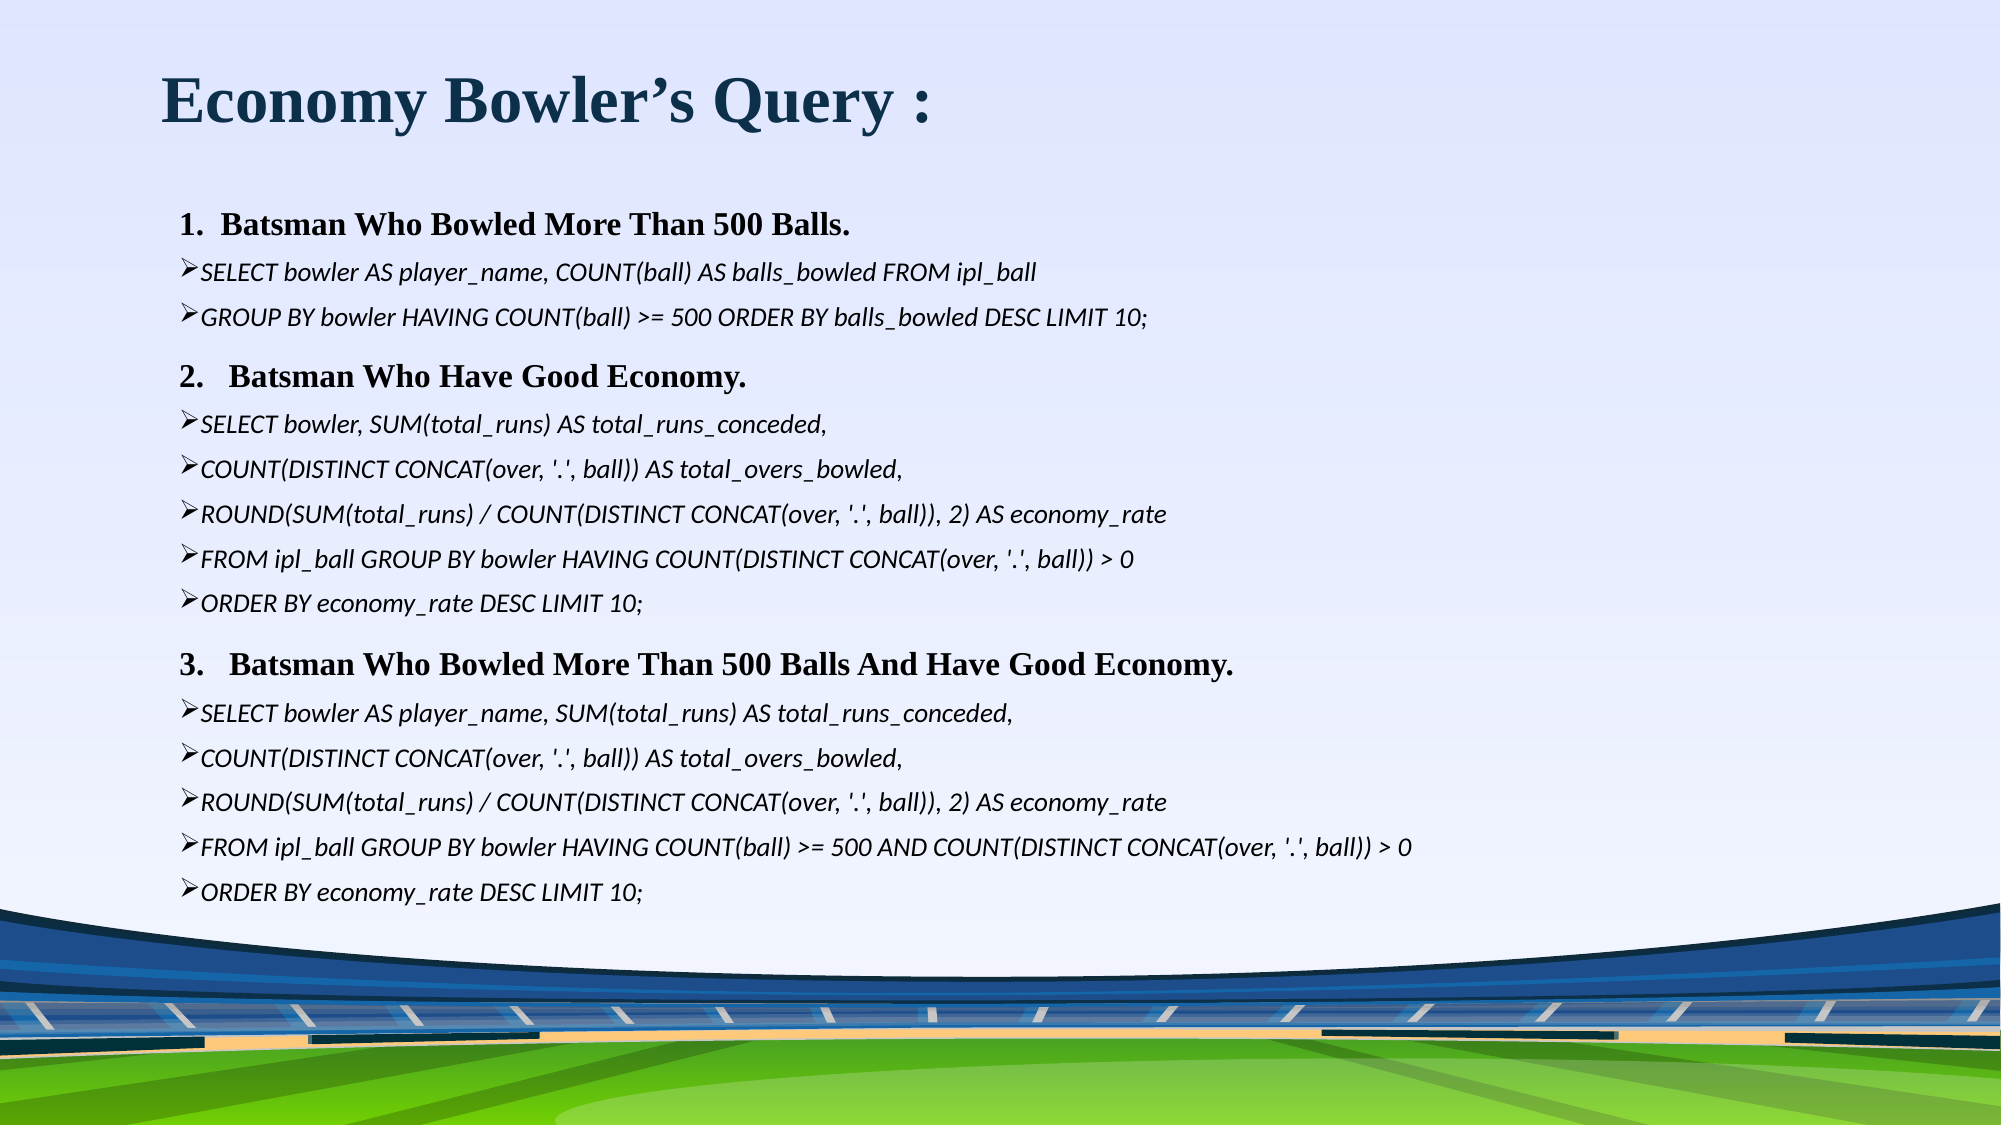

# Economy Bowler’s Query :
1.  Batsman Who Bowled More Than 500 Balls.
SELECT bowler AS player_name, COUNT(ball) AS balls_bowled FROM ipl_ball
GROUP BY bowler HAVING COUNT(ball) >= 500 ORDER BY balls_bowled DESC LIMIT 10;
2.   Batsman Who Have Good Economy.
SELECT bowler, SUM(total_runs) AS total_runs_conceded,
COUNT(DISTINCT CONCAT(over, '.', ball)) AS total_overs_bowled,
ROUND(SUM(total_runs) / COUNT(DISTINCT CONCAT(over, '.', ball)), 2) AS economy_rate
FROM ipl_ball GROUP BY bowler HAVING COUNT(DISTINCT CONCAT(over, '.', ball)) > 0
ORDER BY economy_rate DESC LIMIT 10;
3.   Batsman Who Bowled More Than 500 Balls And Have Good Economy.
SELECT bowler AS player_name, SUM(total_runs) AS total_runs_conceded,
COUNT(DISTINCT CONCAT(over, '.', ball)) AS total_overs_bowled,
ROUND(SUM(total_runs) / COUNT(DISTINCT CONCAT(over, '.', ball)), 2) AS economy_rate
FROM ipl_ball GROUP BY bowler HAVING COUNT(ball) >= 500 AND COUNT(DISTINCT CONCAT(over, '.', ball)) > 0
ORDER BY economy_rate DESC LIMIT 10;